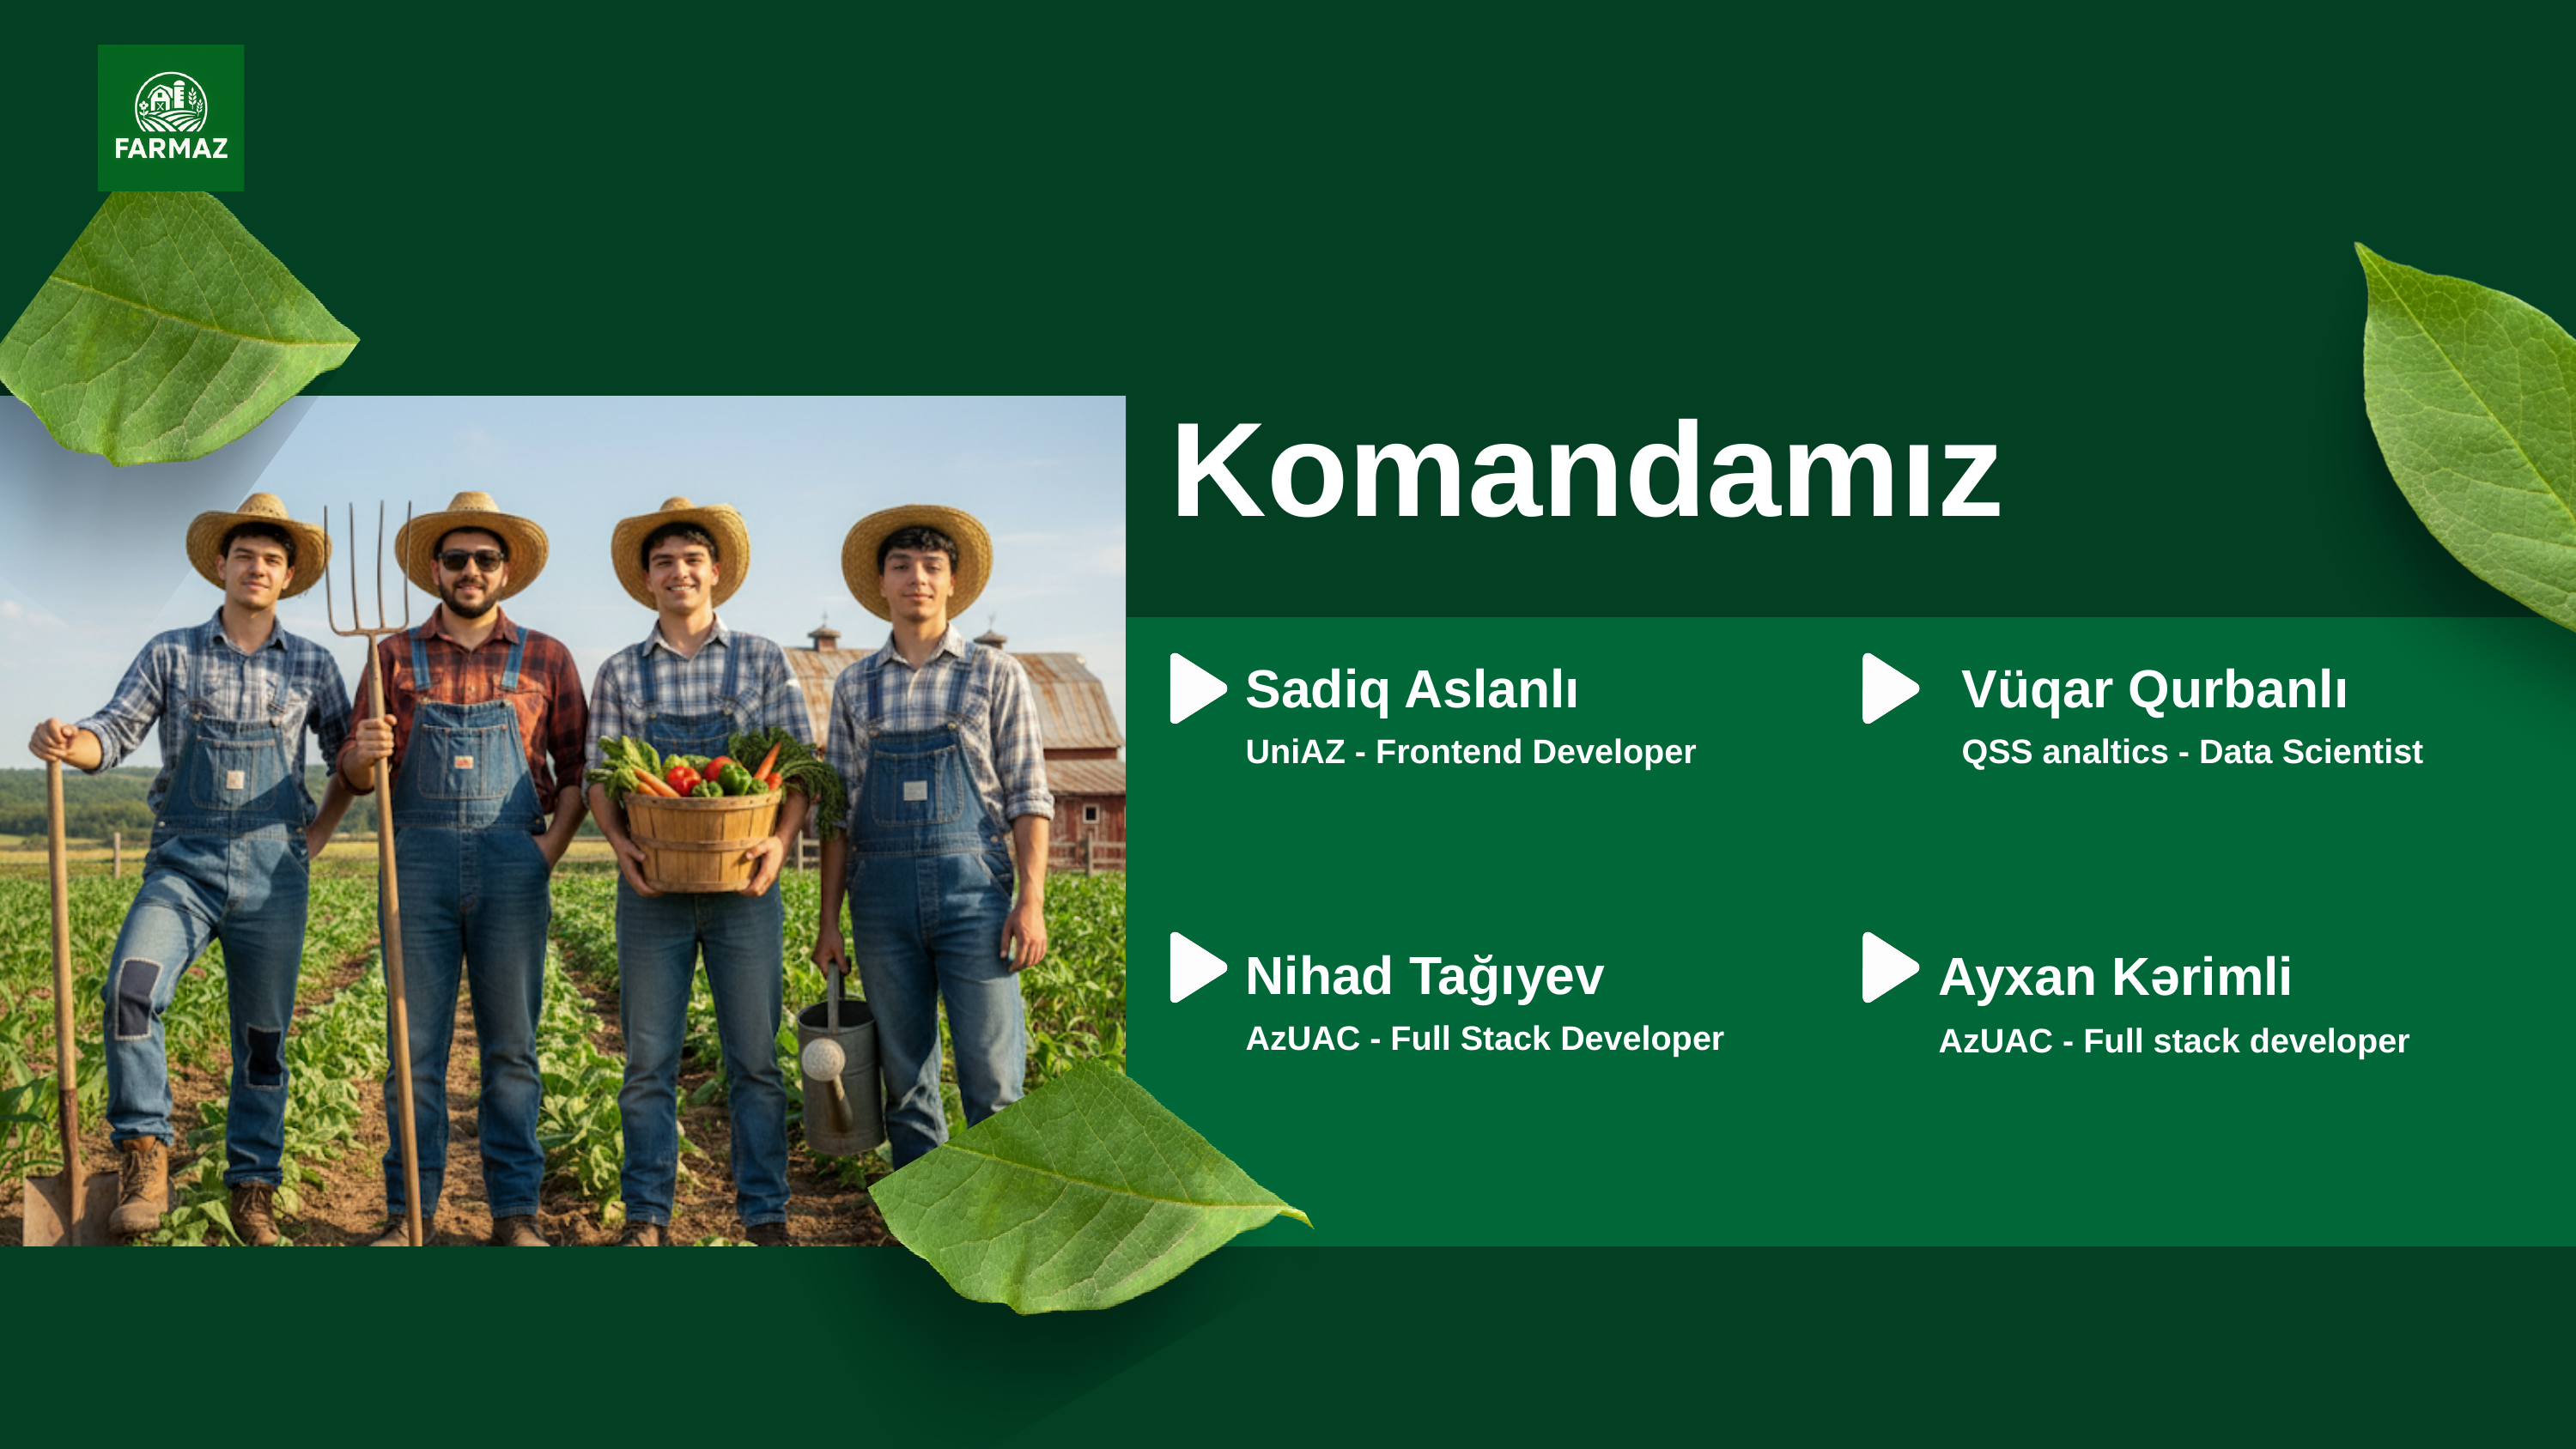

Komandamız

Sadiq Aslanlı
UniAZ - Frontend Developer
Vüqar Qurbanlı
QSS analtics - Data Scientist

Ayxan Kərimli
AzUAC - Full stack developer
Nihad Tağıyev
AzUAC - Full Stack Developer